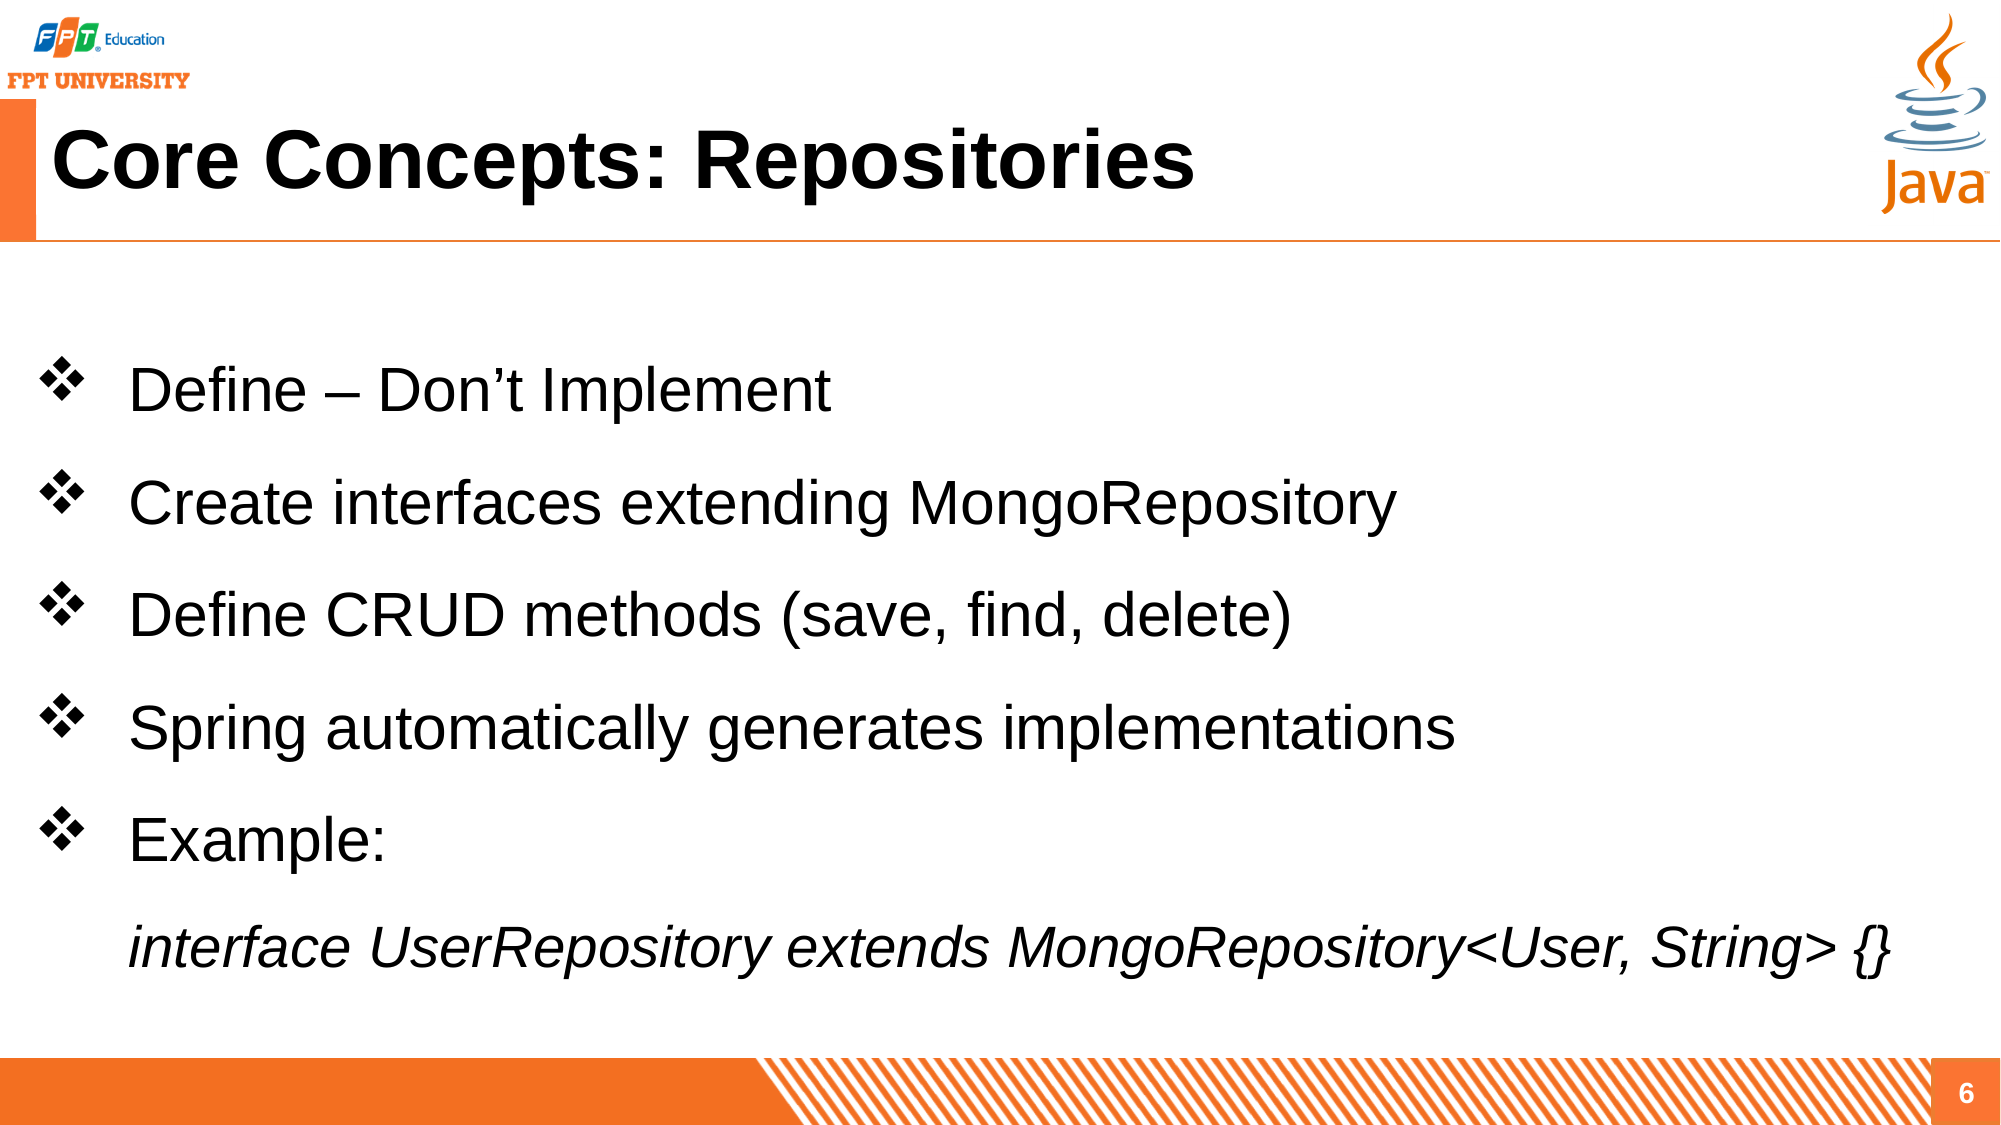

# Core Concepts: Repositories

Define – Don’t Implement
Create interfaces extending MongoRepository
Define CRUD methods (save, find, delete)
Spring automatically generates implementations
Example:
interface UserRepository extends MongoRepository<User, String> {}
6